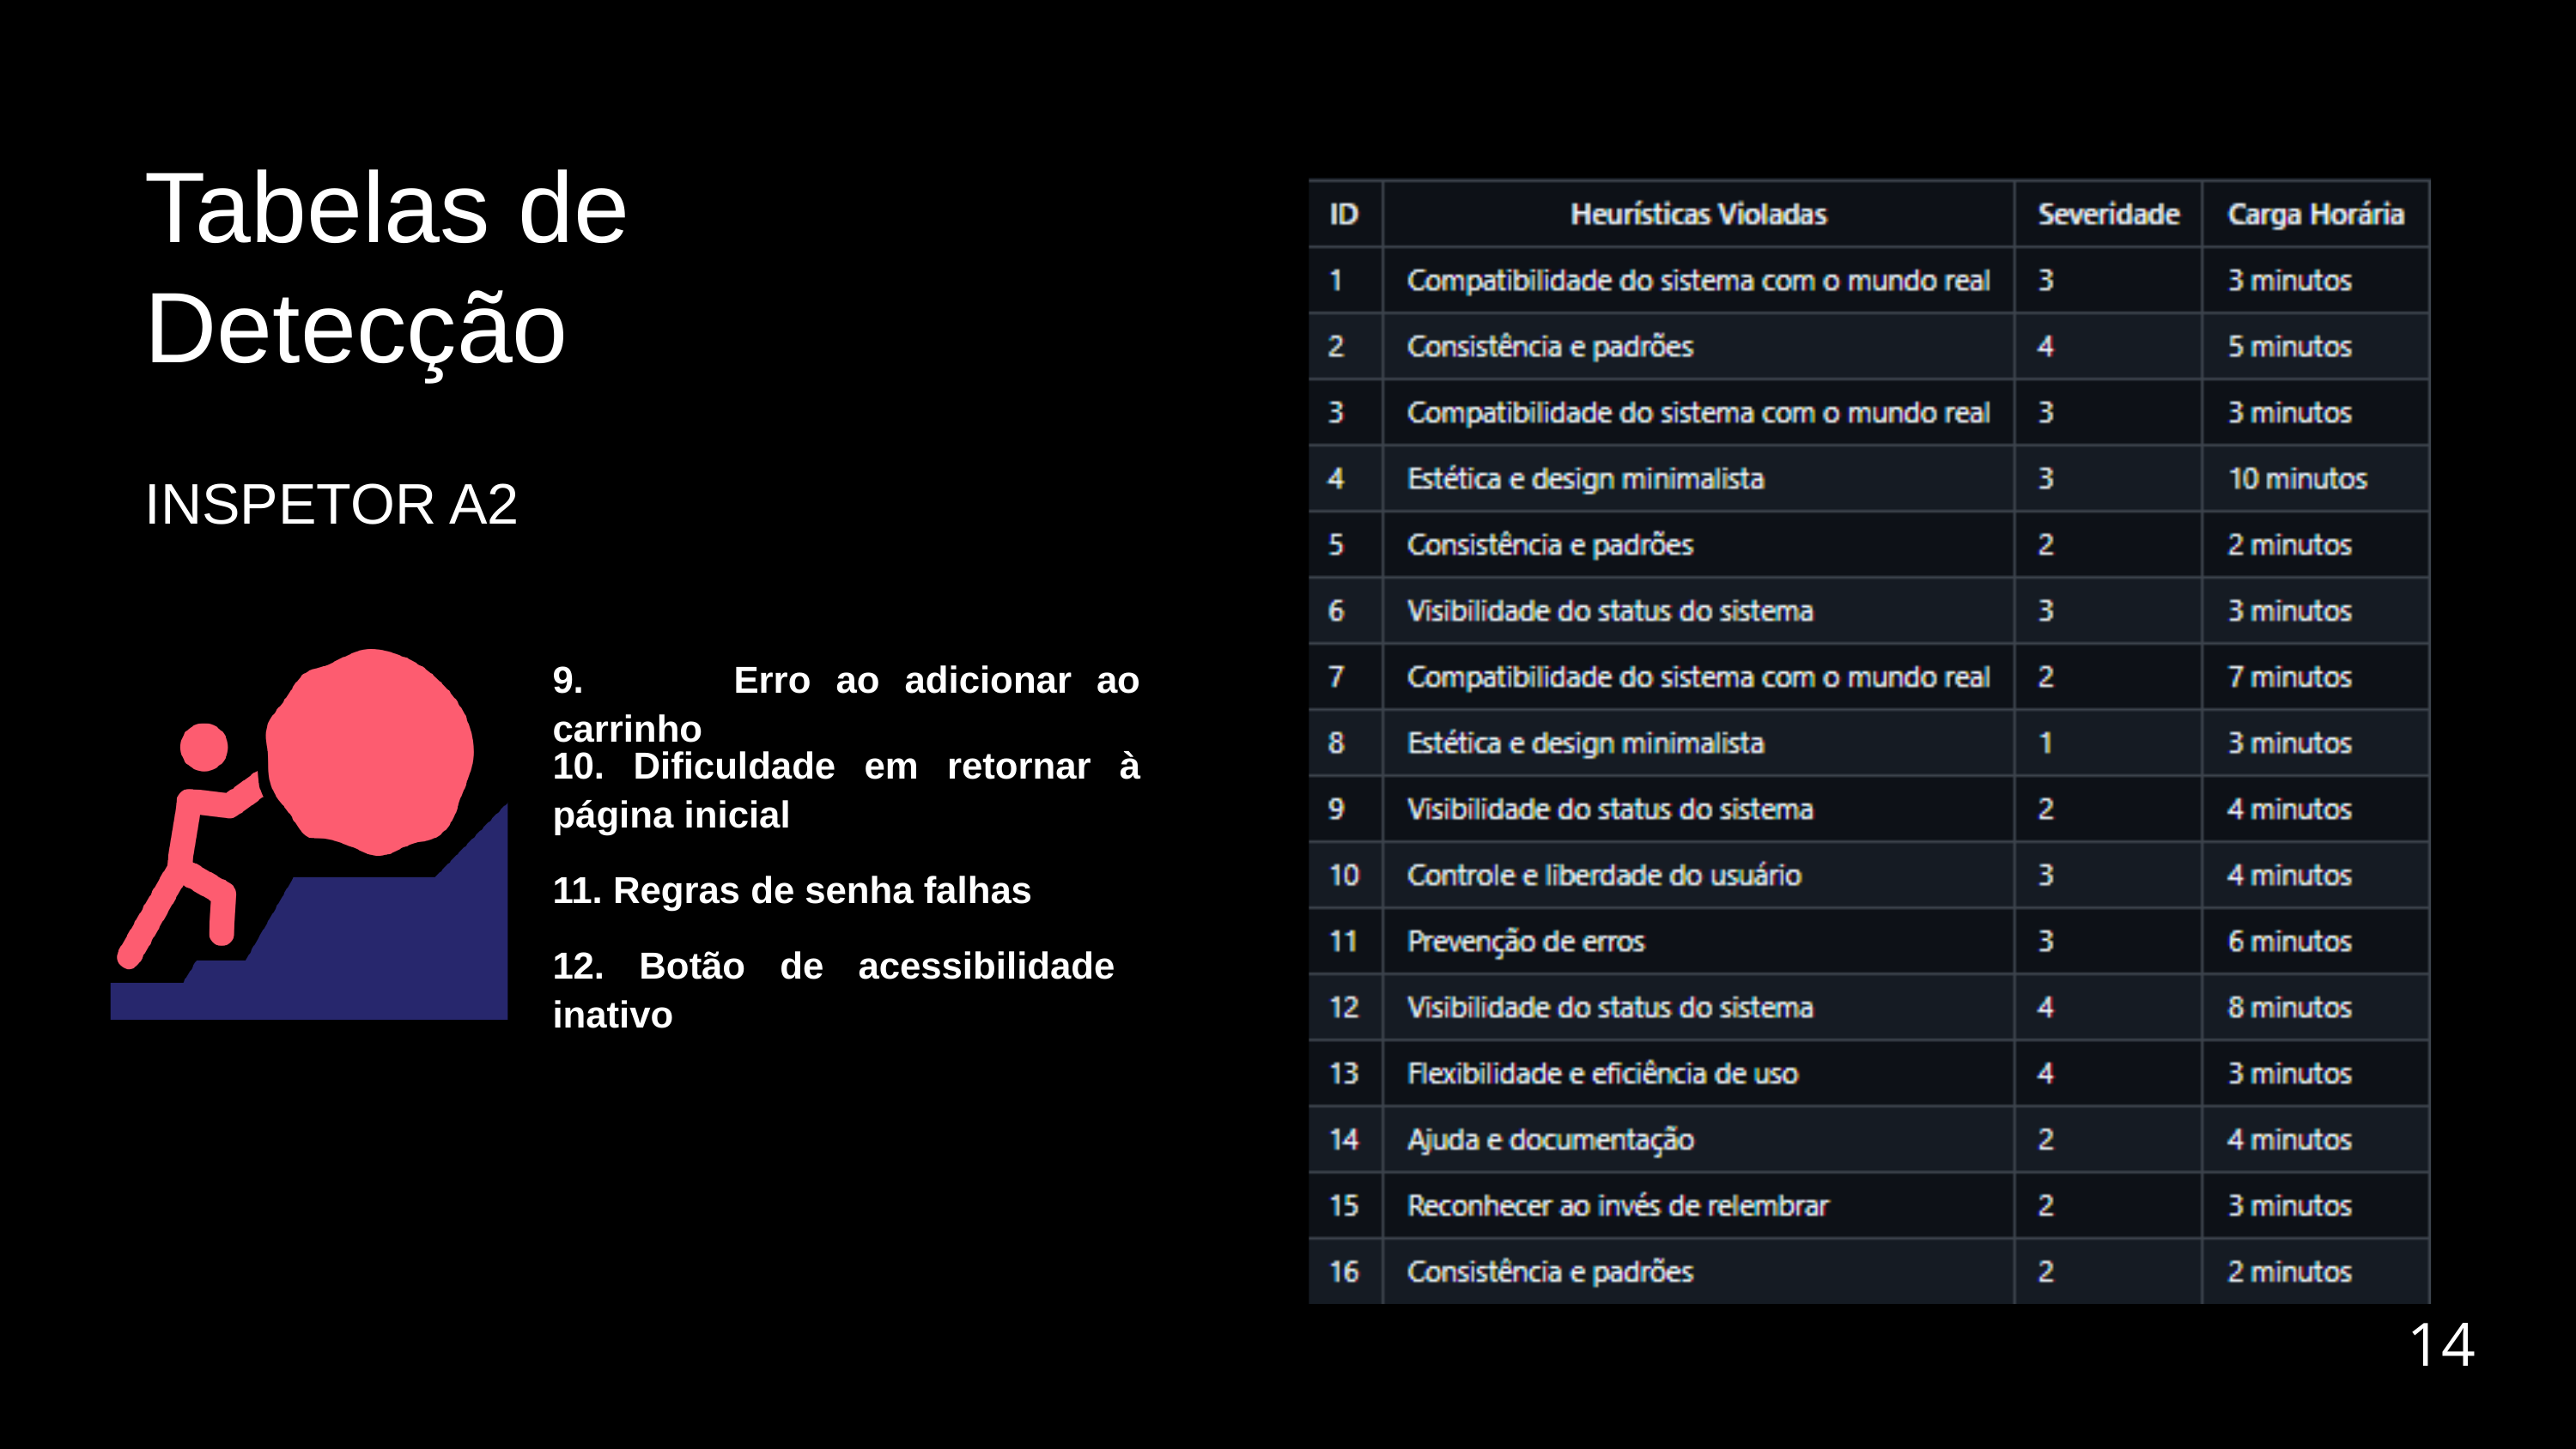

Tabelas de Detecção

INSPETOR A2

9.      Erro ao adicionar ao carrinho
10. Dificuldade em retornar à página inicial
11. Regras de senha falhas
12. Botão de acessibilidade inativo
14